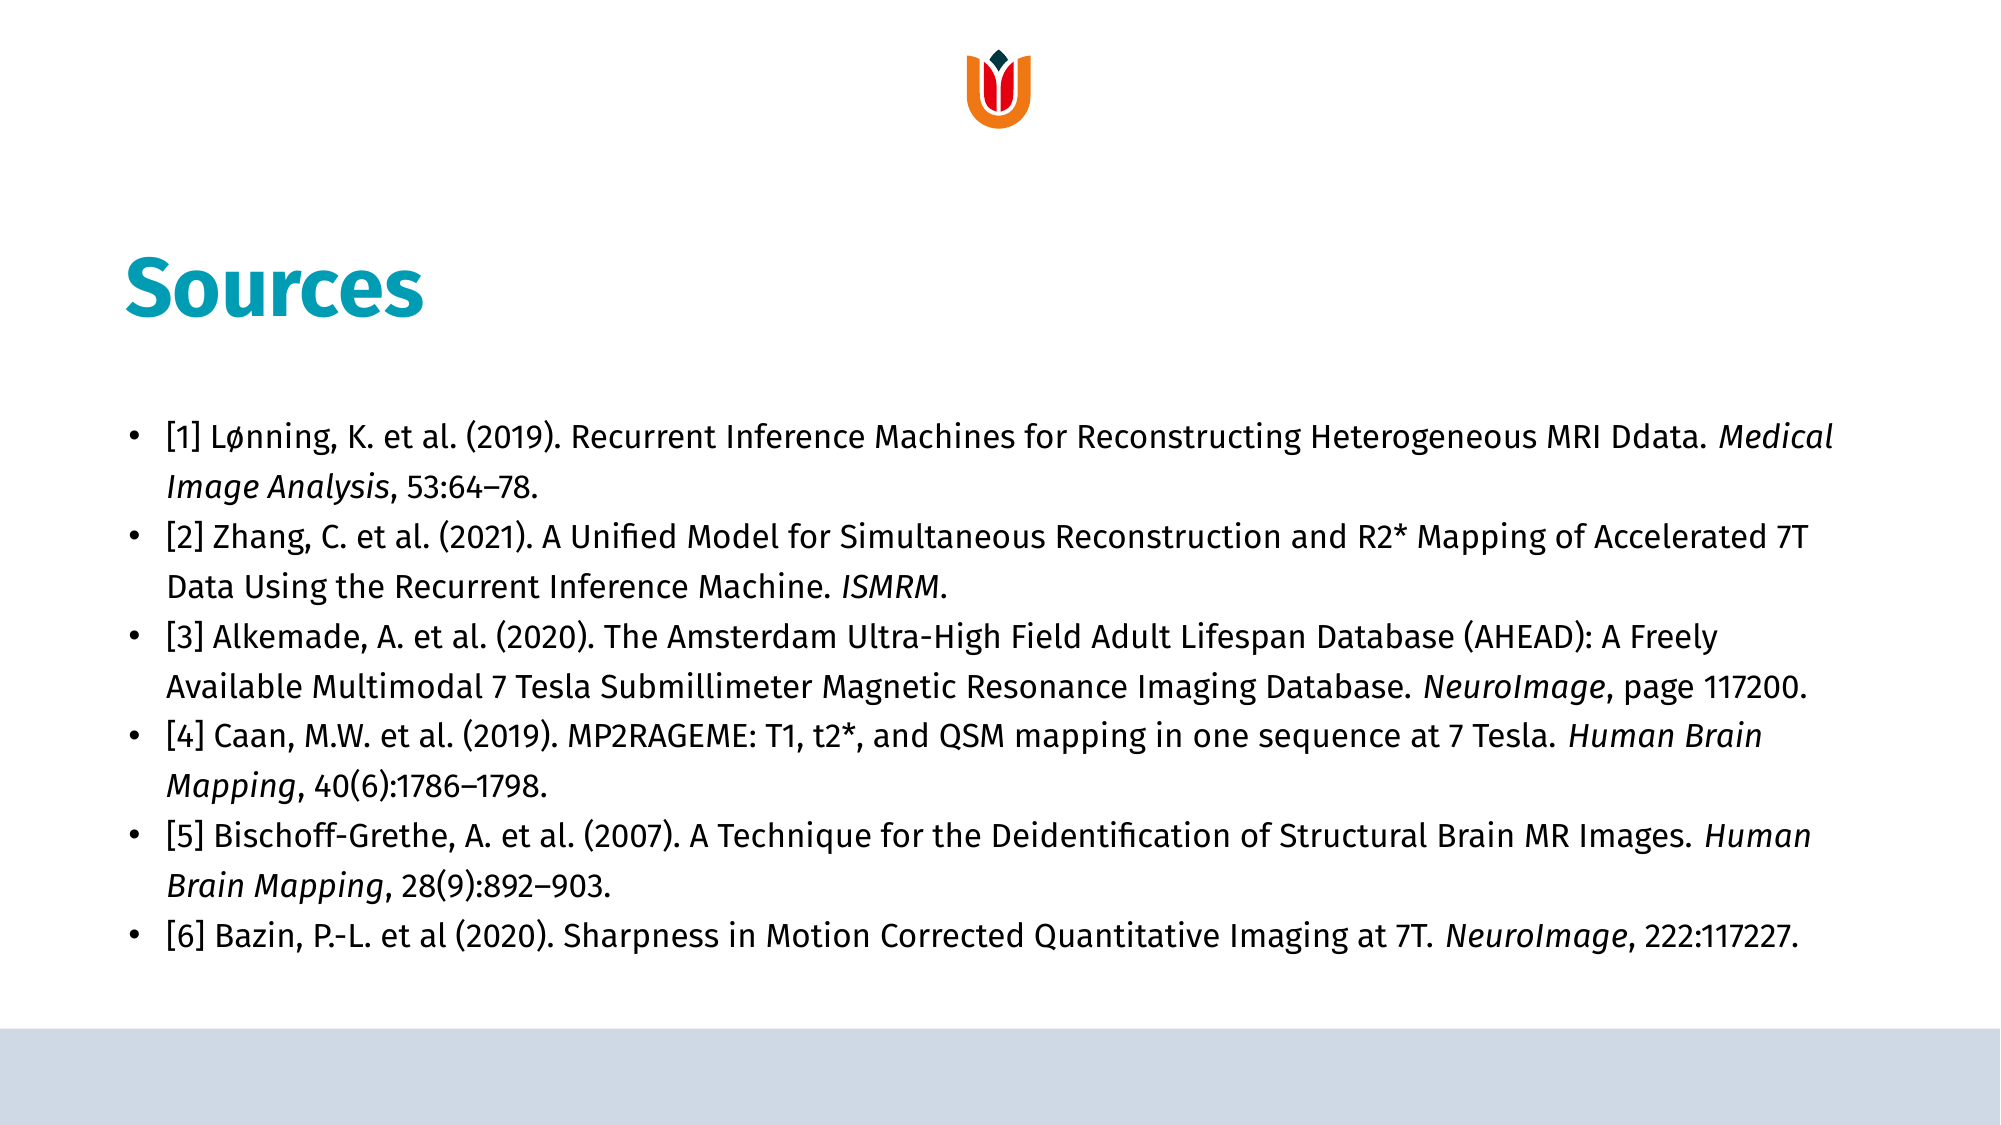

# Sources
[1] Lønning, K. et al. (2019). Recurrent Inference Machines for Reconstructing Heterogeneous MRI Ddata. Medical Image Analysis, 53:64–78.
[2] Zhang, C. et al. (2021). A Unified Model for Simultaneous Reconstruction and R2* Mapping of Accelerated 7T Data Using the Recurrent Inference Machine. ISMRM.
[3] Alkemade, A. et al. (2020). The Amsterdam Ultra-High Field Adult Lifespan Database (AHEAD): A Freely Available Multimodal 7 Tesla Submillimeter Magnetic Resonance Imaging Database. NeuroImage, page 117200.
[4] Caan, M.W. et al. (2019). MP2RAGEME: T1, t2*, and QSM mapping in one sequence at 7 Tesla. Human Brain Mapping, 40(6):1786–1798.
[5] Bischoff-Grethe, A. et al. (2007). A Technique for the Deidentification of Structural Brain MR Images. Human Brain Mapping, 28(9):892–903.
[6] Bazin, P.-L. et al (2020). Sharpness in Motion Corrected Quantitative Imaging at 7T. NeuroImage, 222:117227.